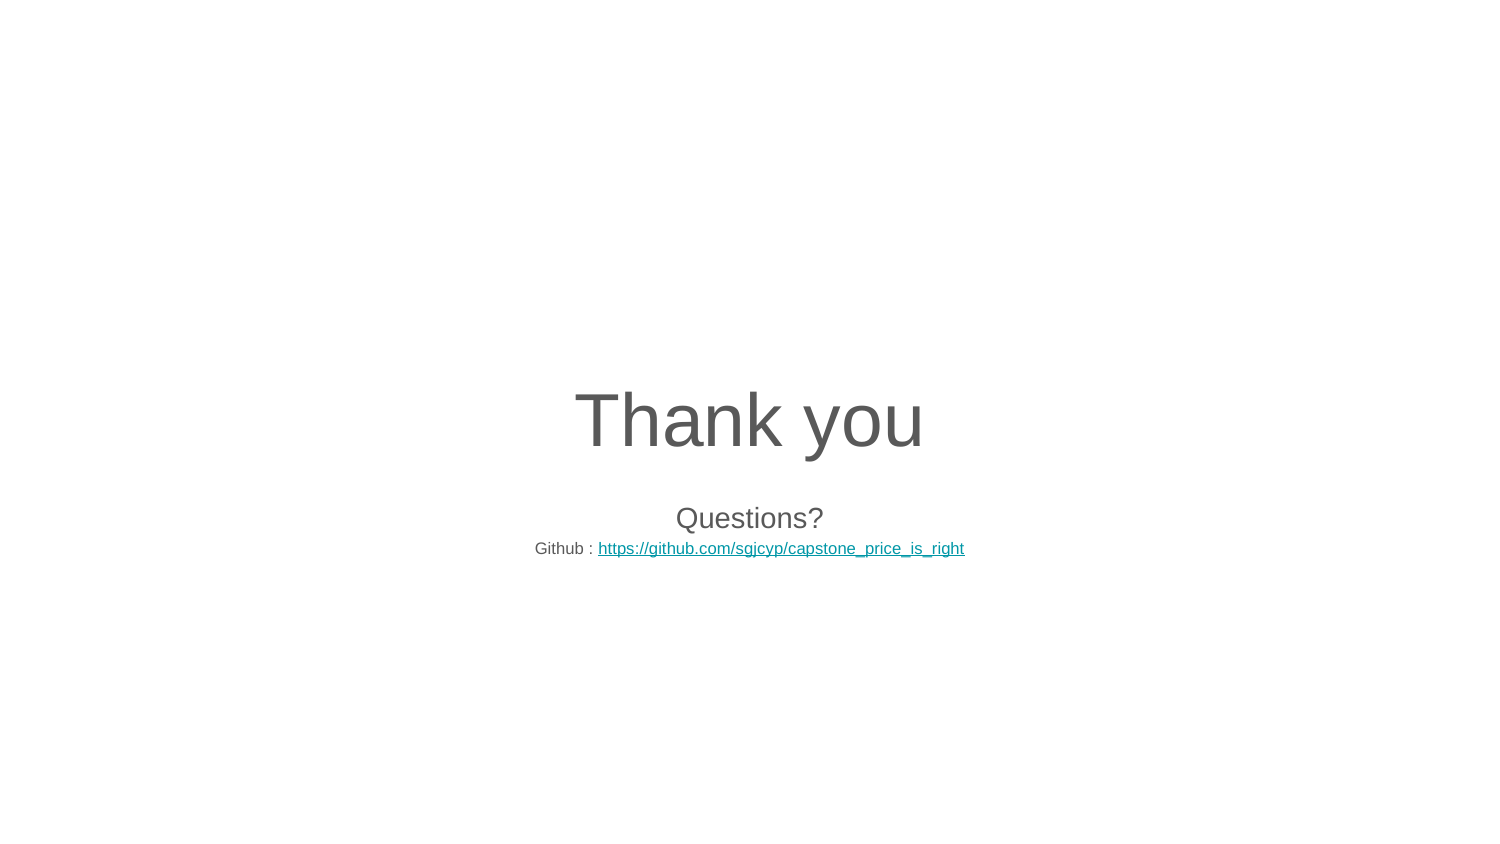

#
Thank you
Questions?
Github : https://github.com/sgjcyp/capstone_price_is_right